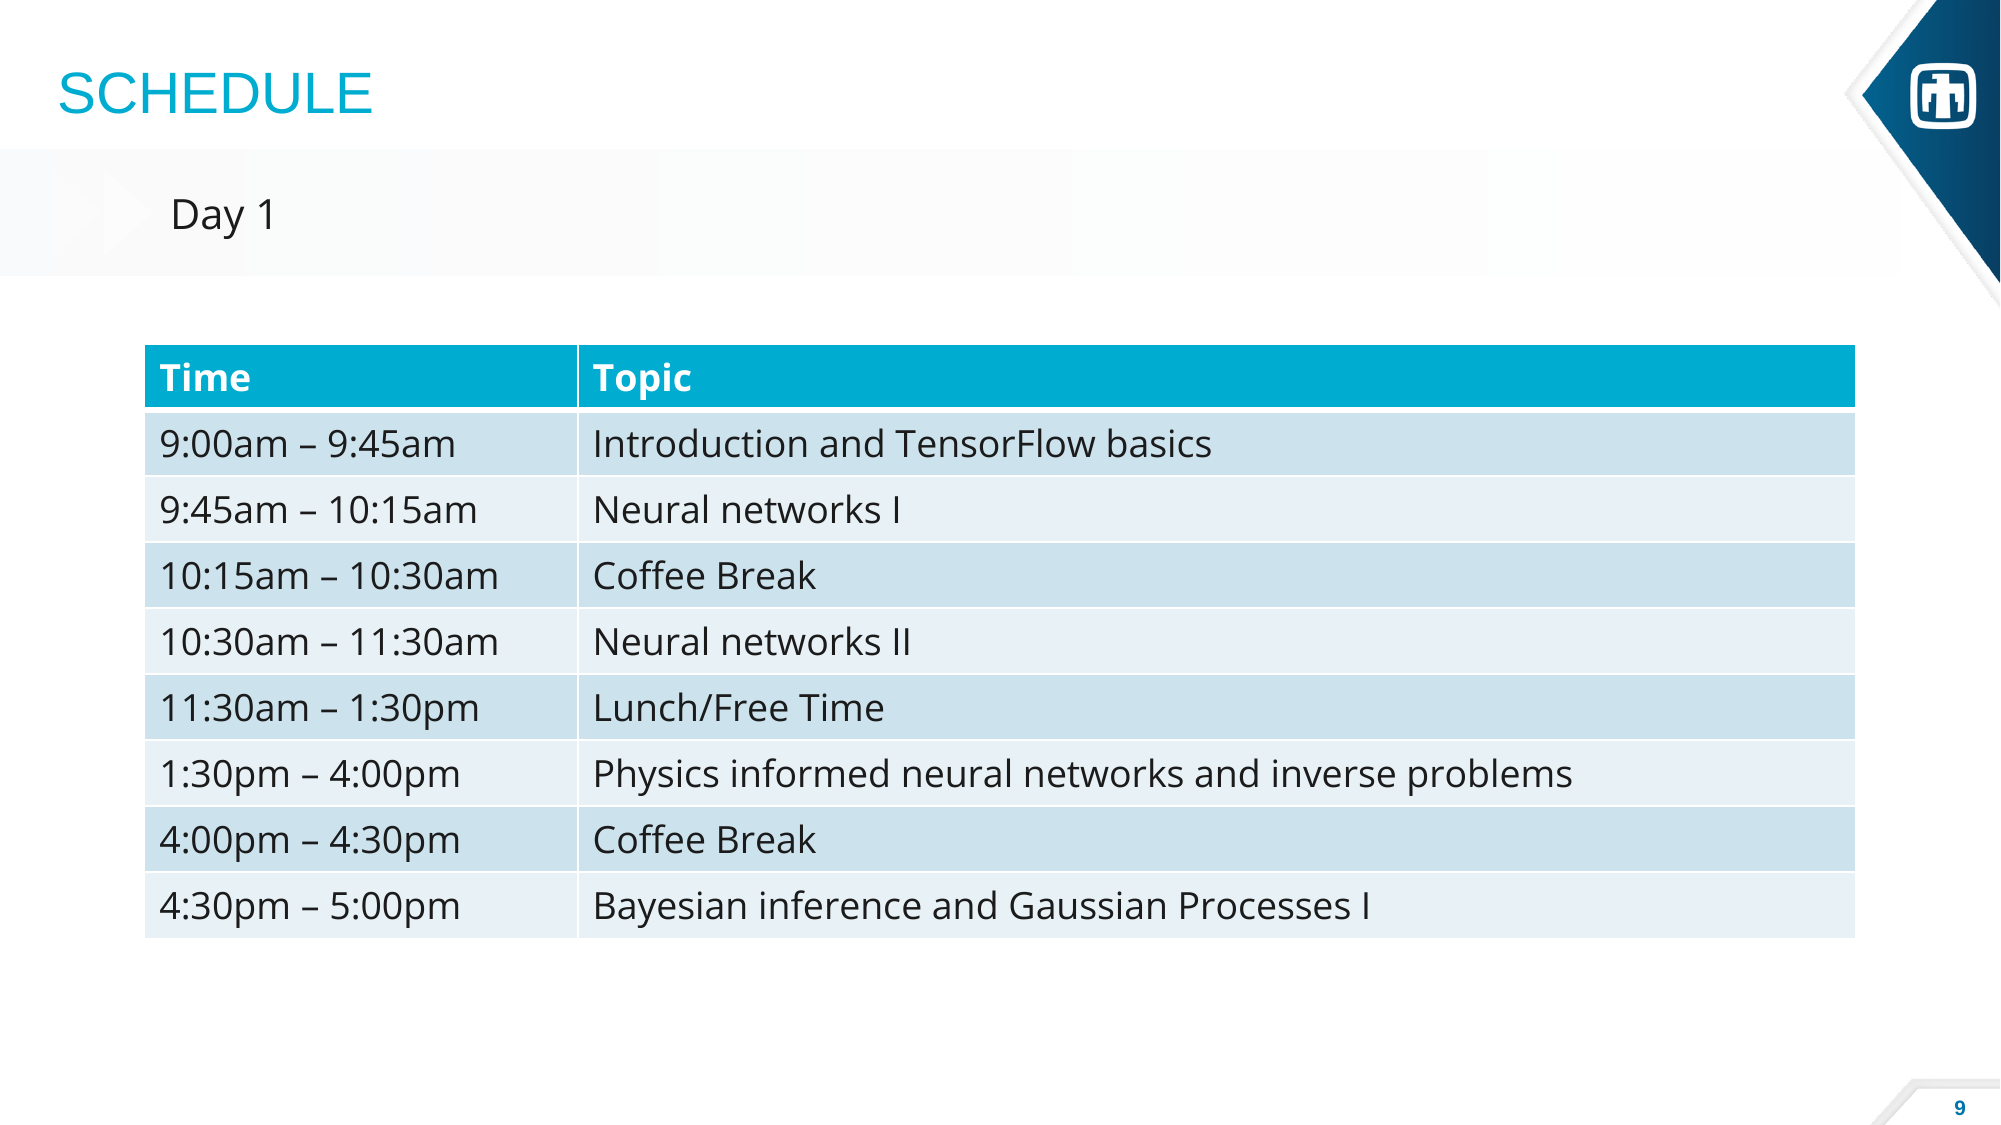

# schedule
Day 1
| Time | Topic |
| --- | --- |
| 9:00am – 9:45am | Introduction and TensorFlow basics |
| 9:45am – 10:15am | Neural networks I |
| 10:15am – 10:30am | Coffee Break |
| 10:30am – 11:30am | Neural networks II |
| 11:30am – 1:30pm | Lunch/Free Time |
| 1:30pm – 4:00pm | Physics informed neural networks and inverse problems |
| 4:00pm – 4:30pm | Coffee Break |
| 4:30pm – 5:00pm | Bayesian inference and Gaussian Processes I |
9